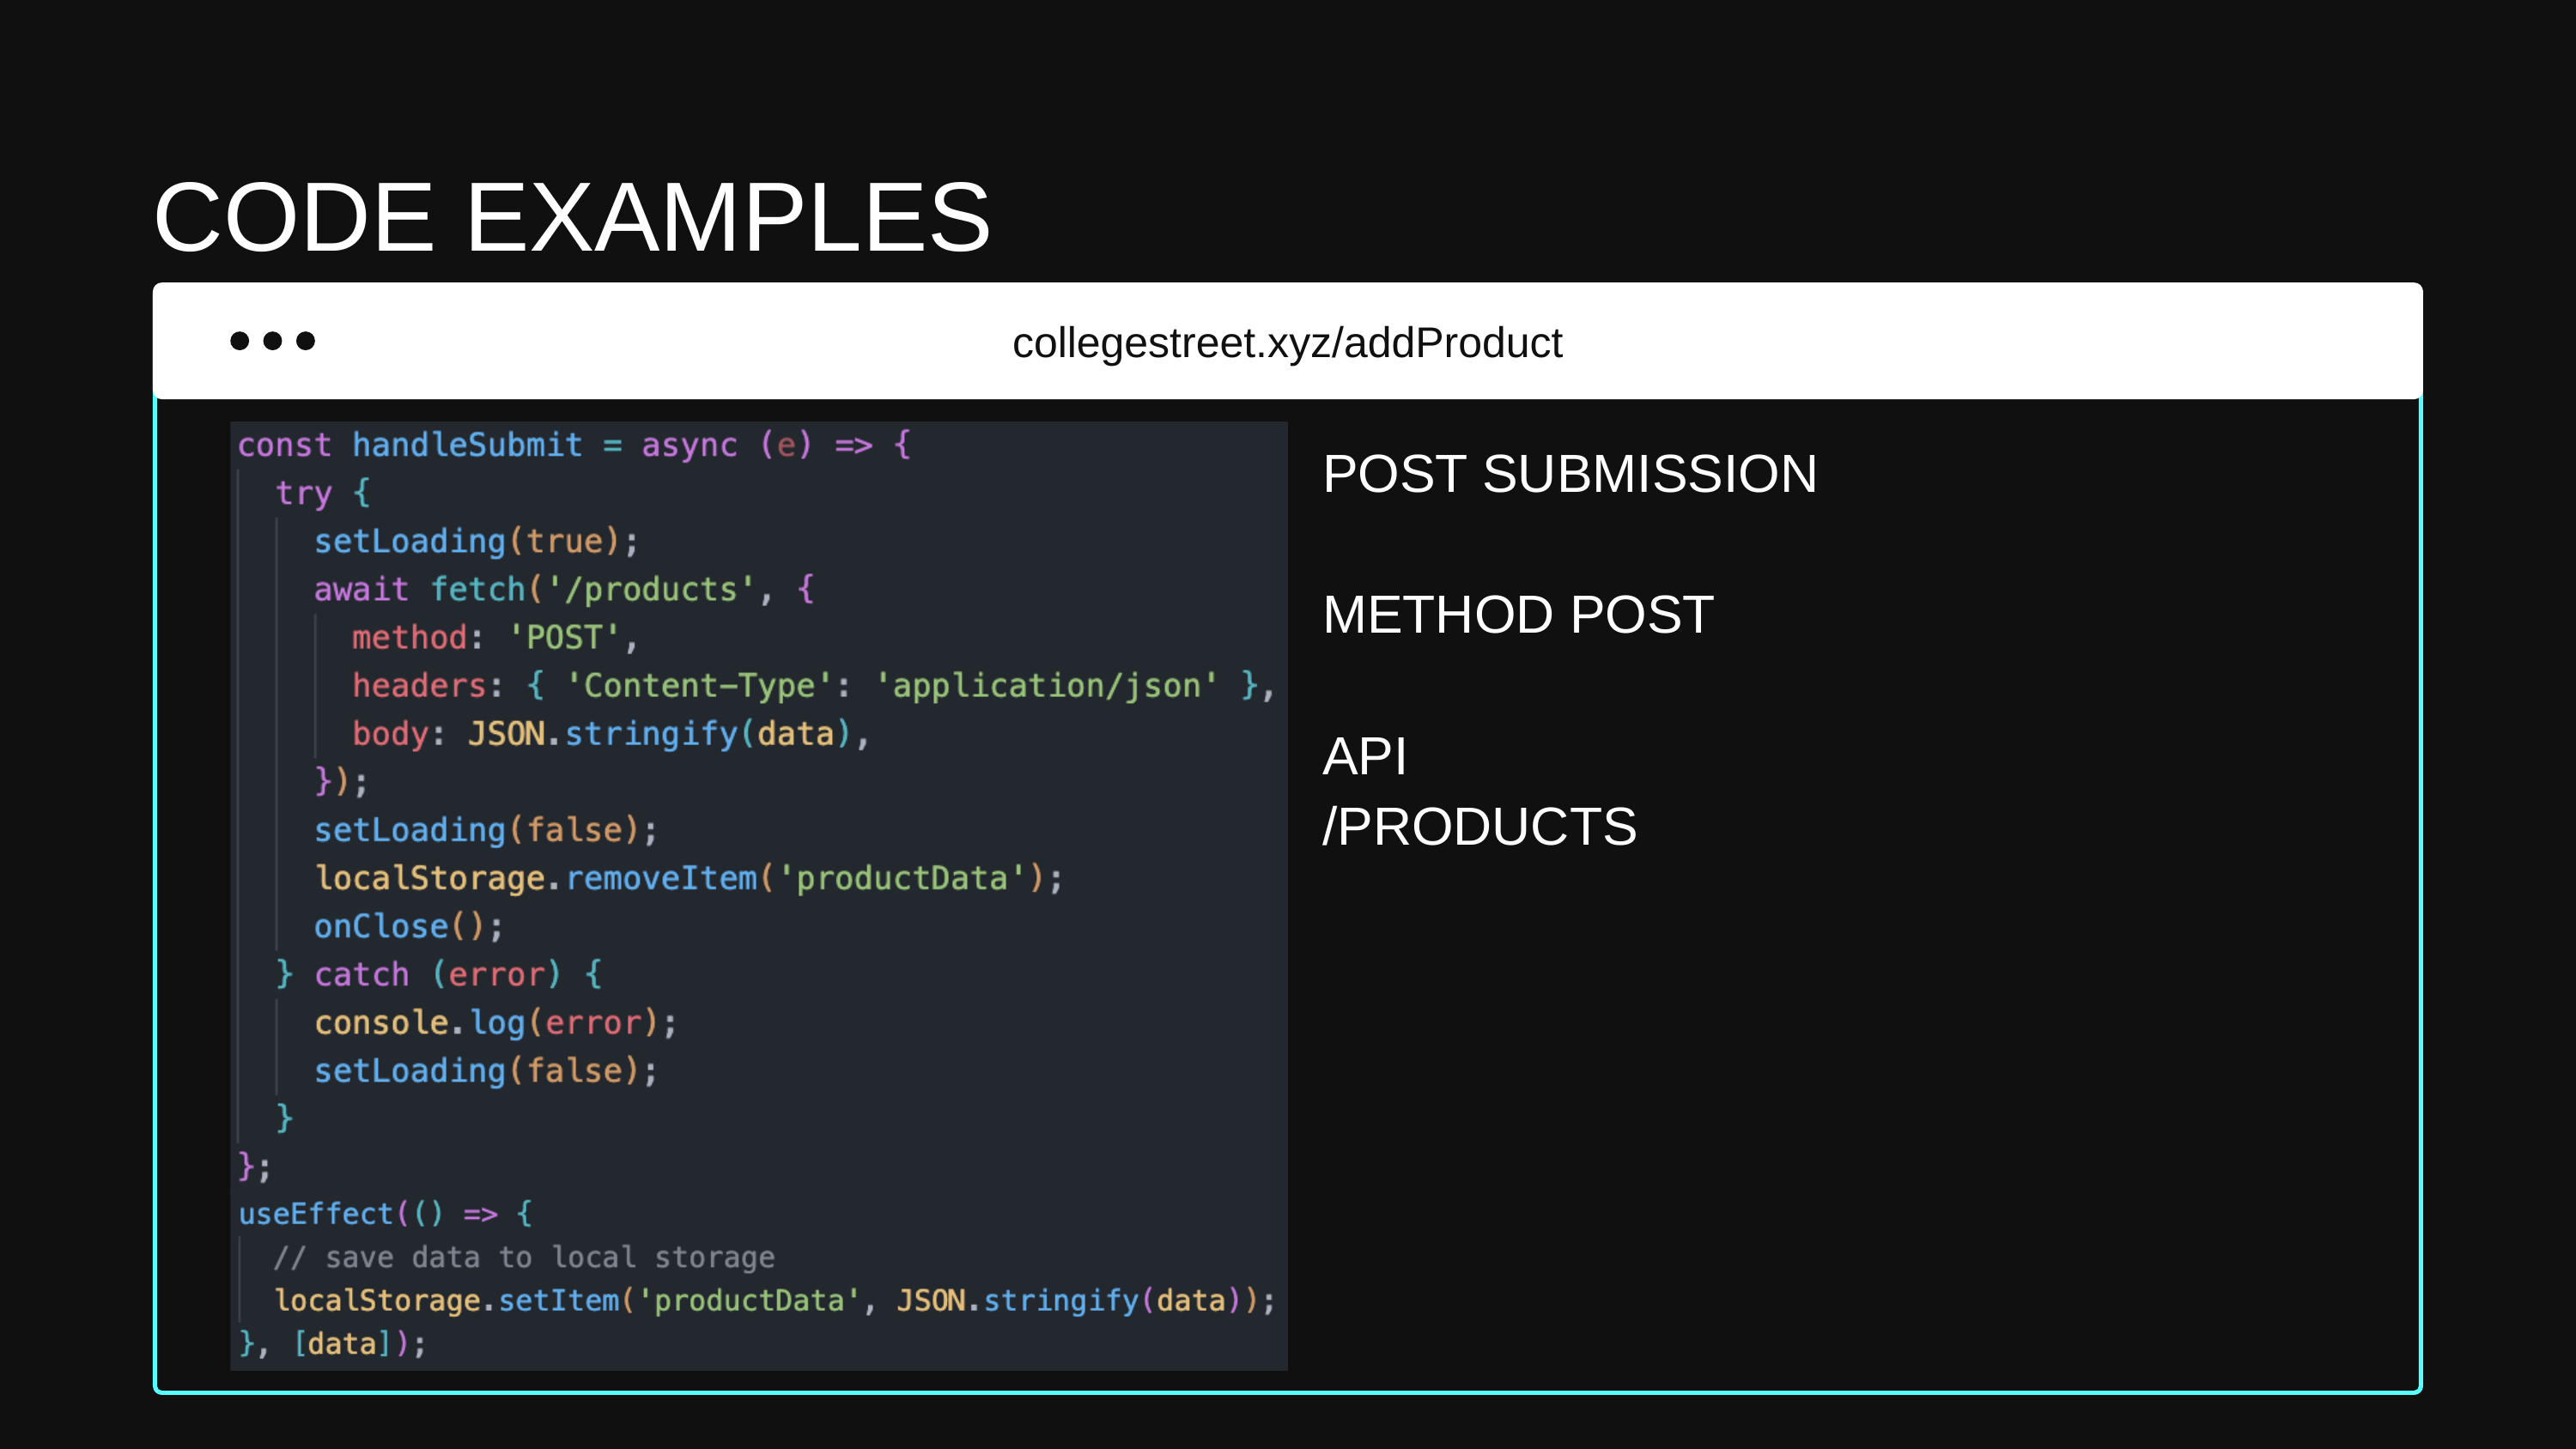

CODE EXAMPLES

collegestreet.xyz/addProduct

POST SUBMISSION

METHOD POST

API
/PRODUCTS